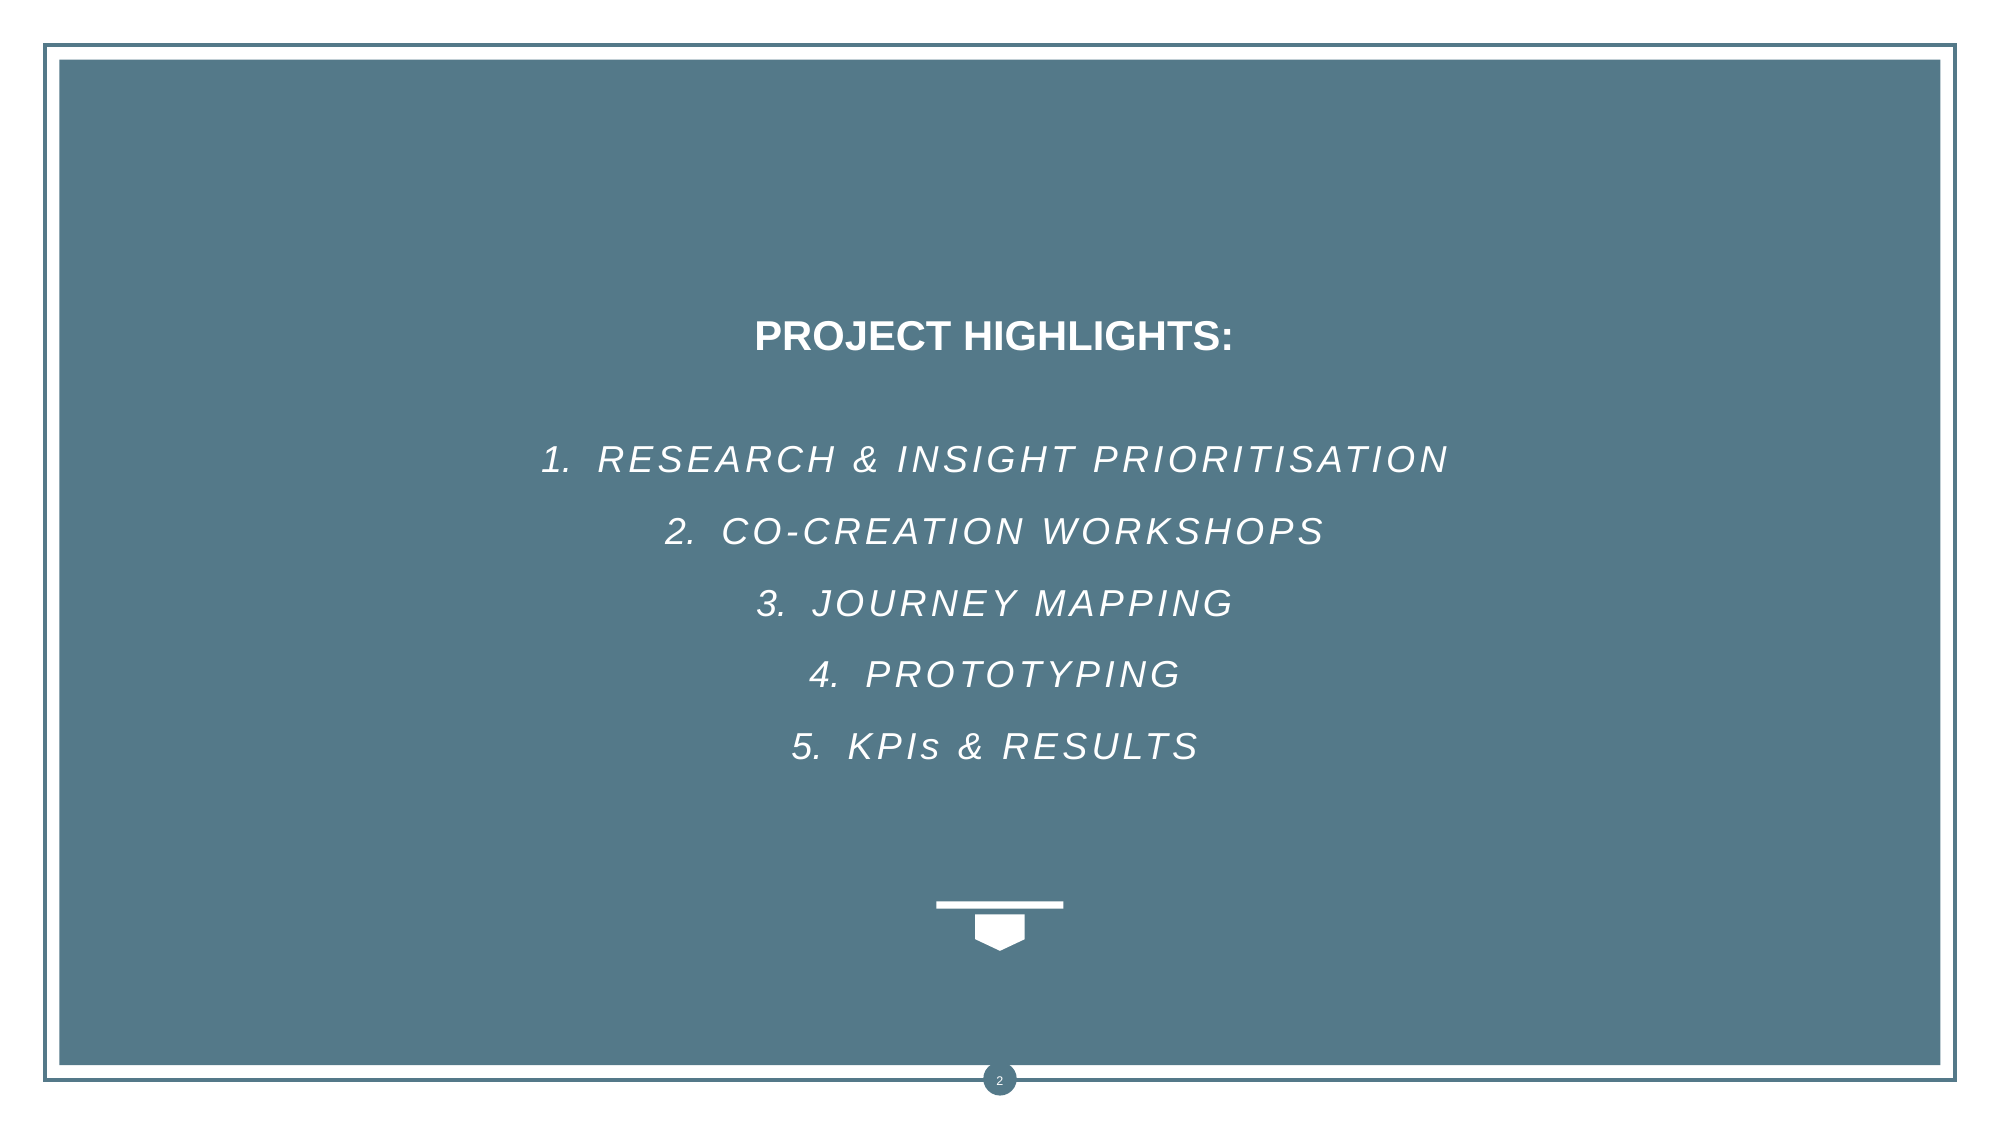

PROJECT HIGHLIGHTS:

RESEARCH & INSIGHT PRIORITISATION
CO-CREATION WORKSHOPS
JOURNEY MAPPING
PROTOTYPING
KPIs & RESULTS